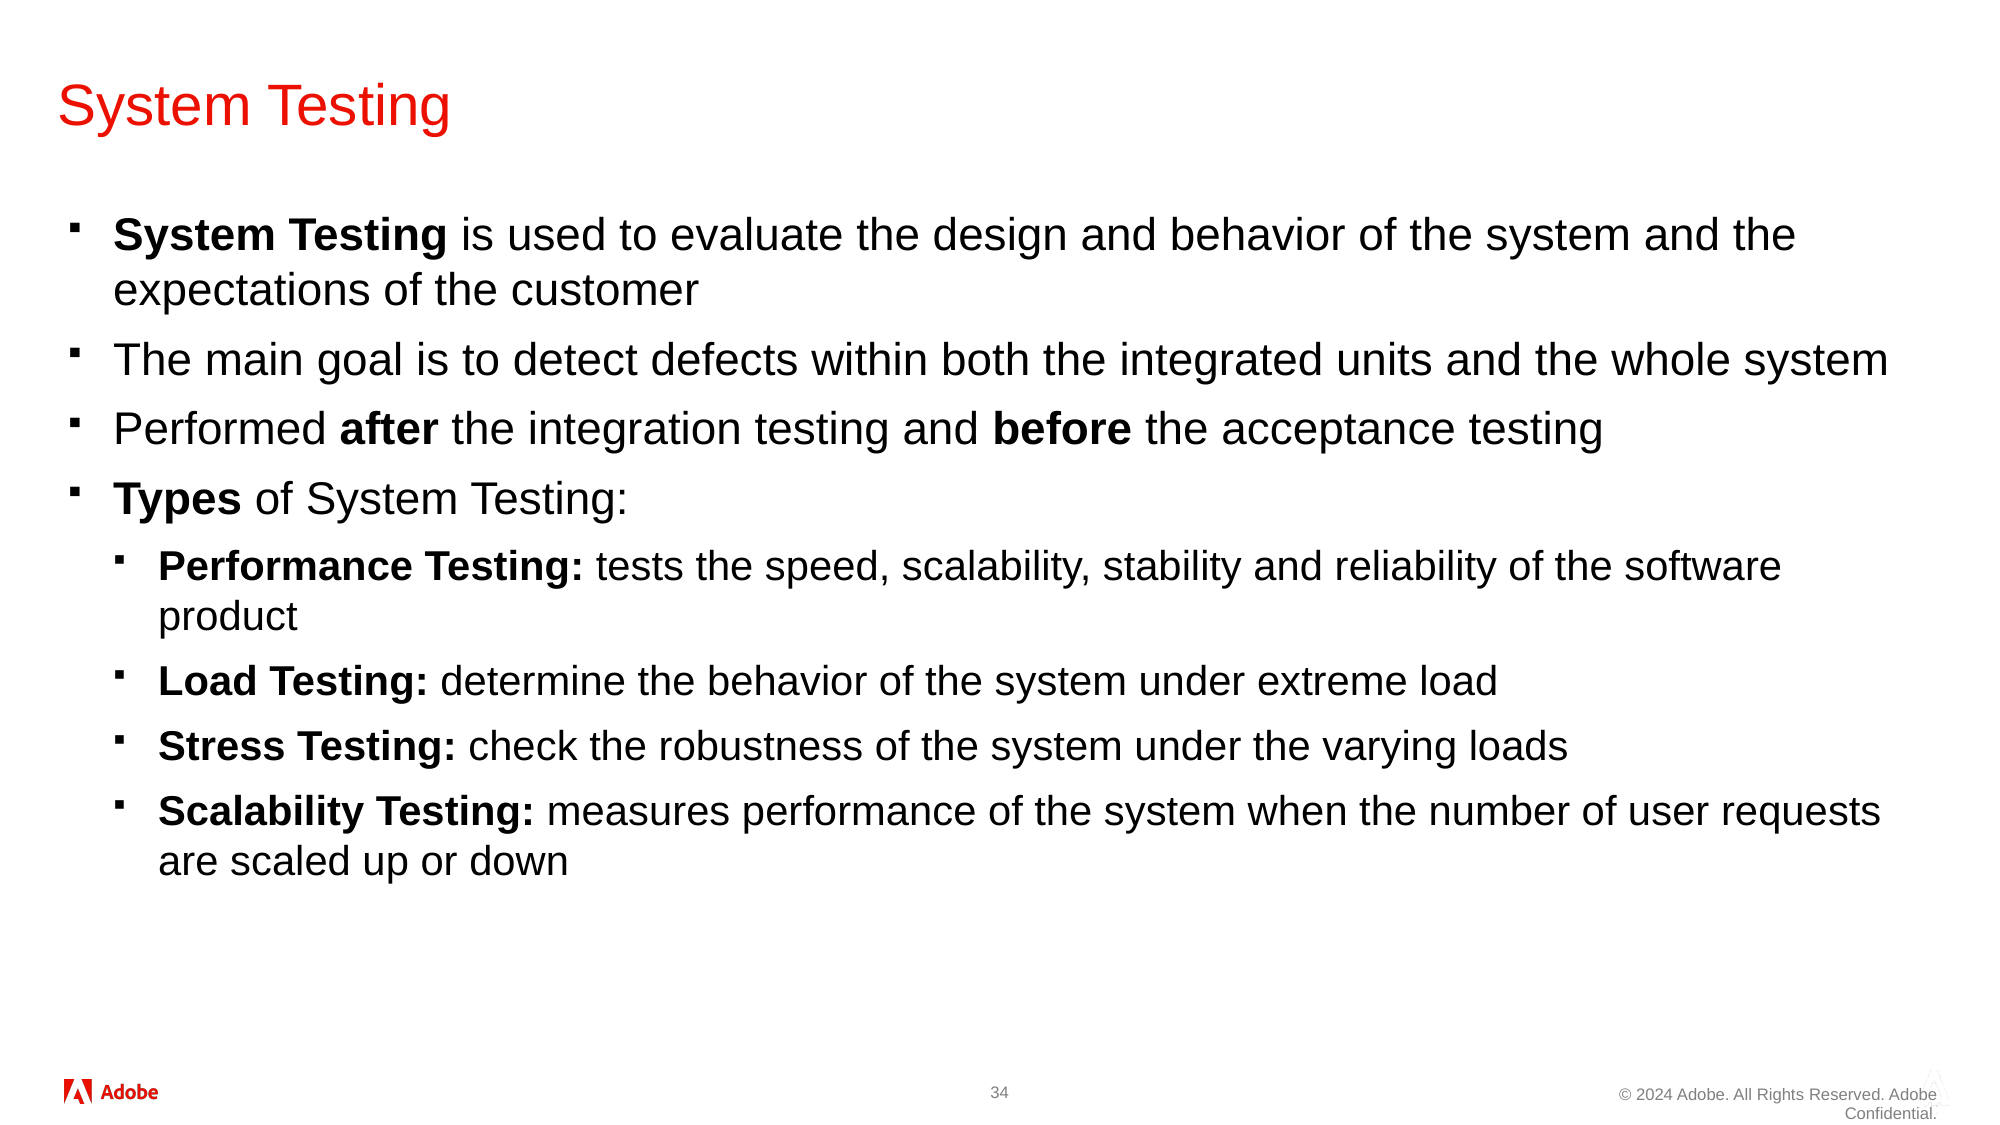

# System Testing
System Testing is used to evaluate the design and behavior of the system and the expectations of the customer
The main goal is to detect defects within both the integrated units and the whole system
Performed after the integration testing and before the acceptance testing
Types of System Testing:
Performance Testing: tests the speed, scalability, stability and reliability of the software product
Load Testing: determine the behavior of the system under extreme load
Stress Testing: check the robustness of the system under the varying loads
Scalability Testing: measures performance of the system when the number of user requests are scaled up or down
34